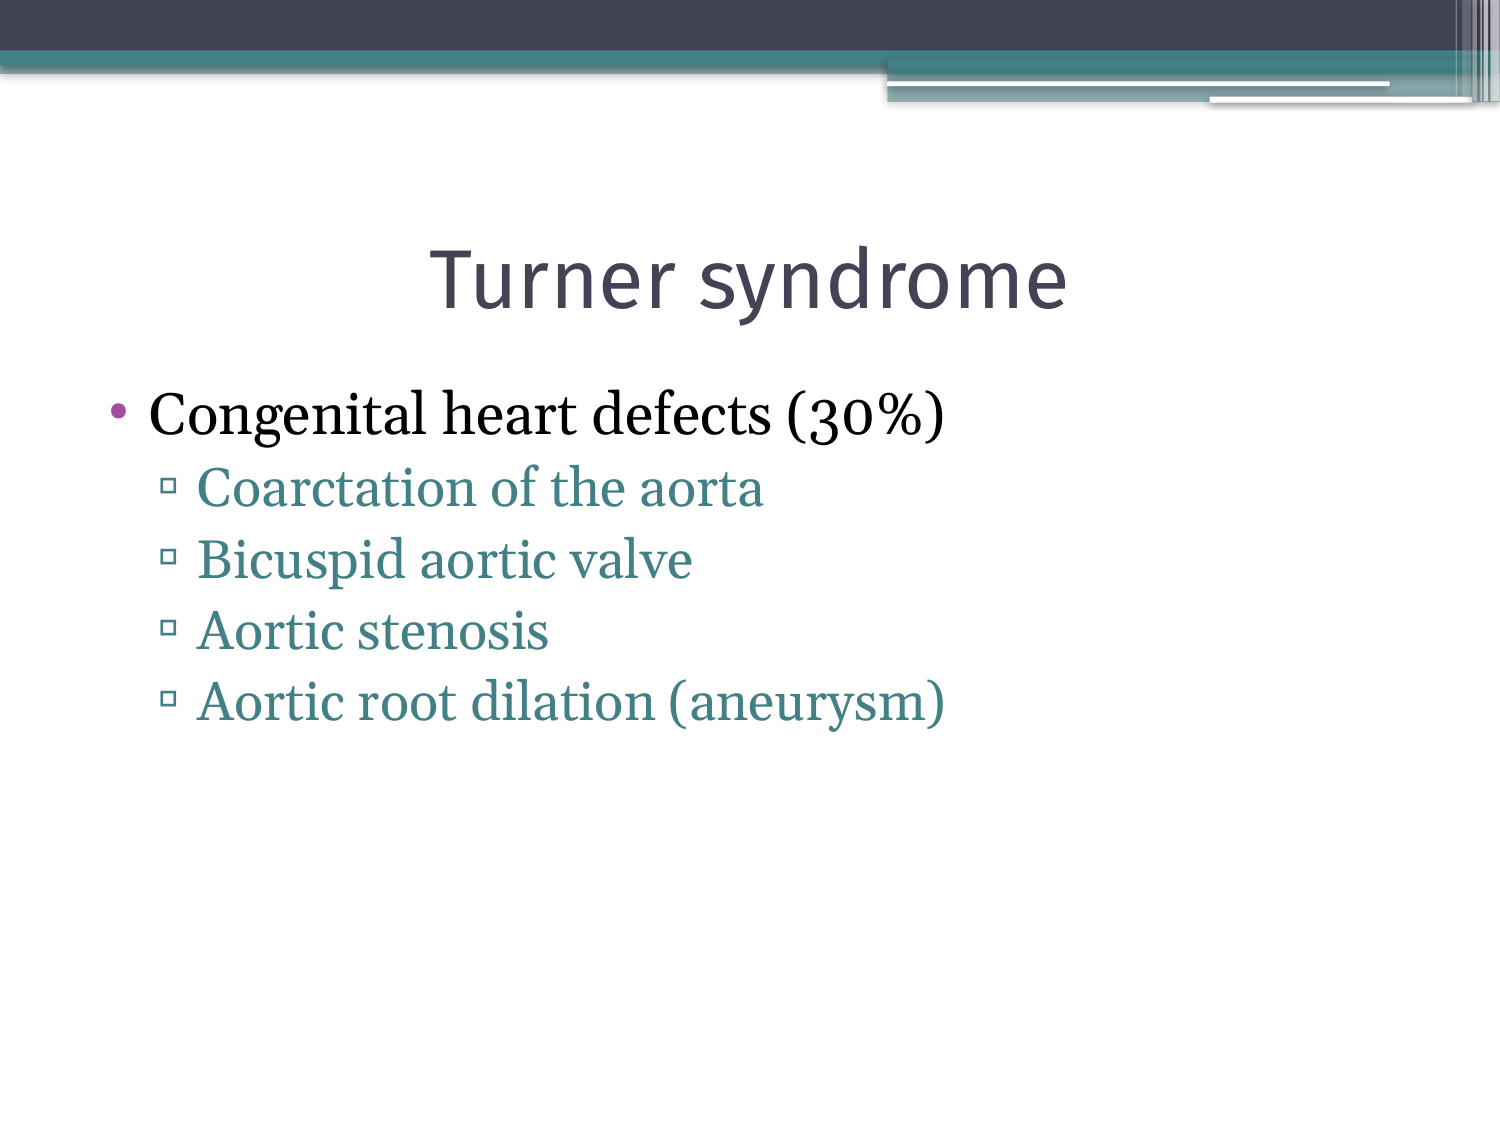

# Turner syndrome
Congenital heart defects (30%)
Coarctation of the aorta
Bicuspid aortic valve
Aortic stenosis
Aortic root dilation (aneurysm)